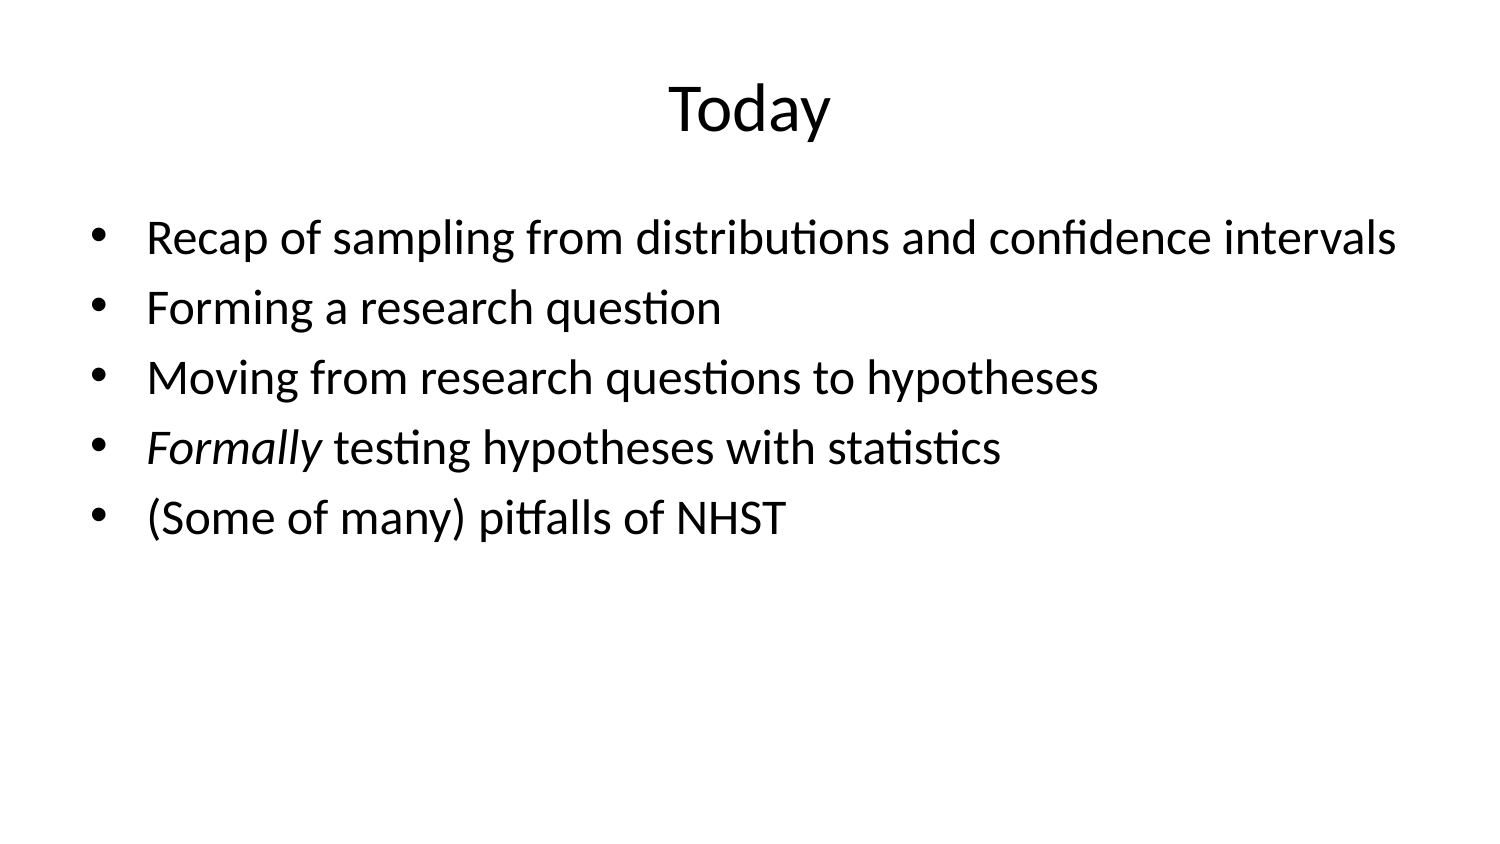

# Today
Recap of sampling from distributions and confidence intervals
Forming a research question
Moving from research questions to hypotheses
Formally testing hypotheses with statistics
(Some of many) pitfalls of NHST